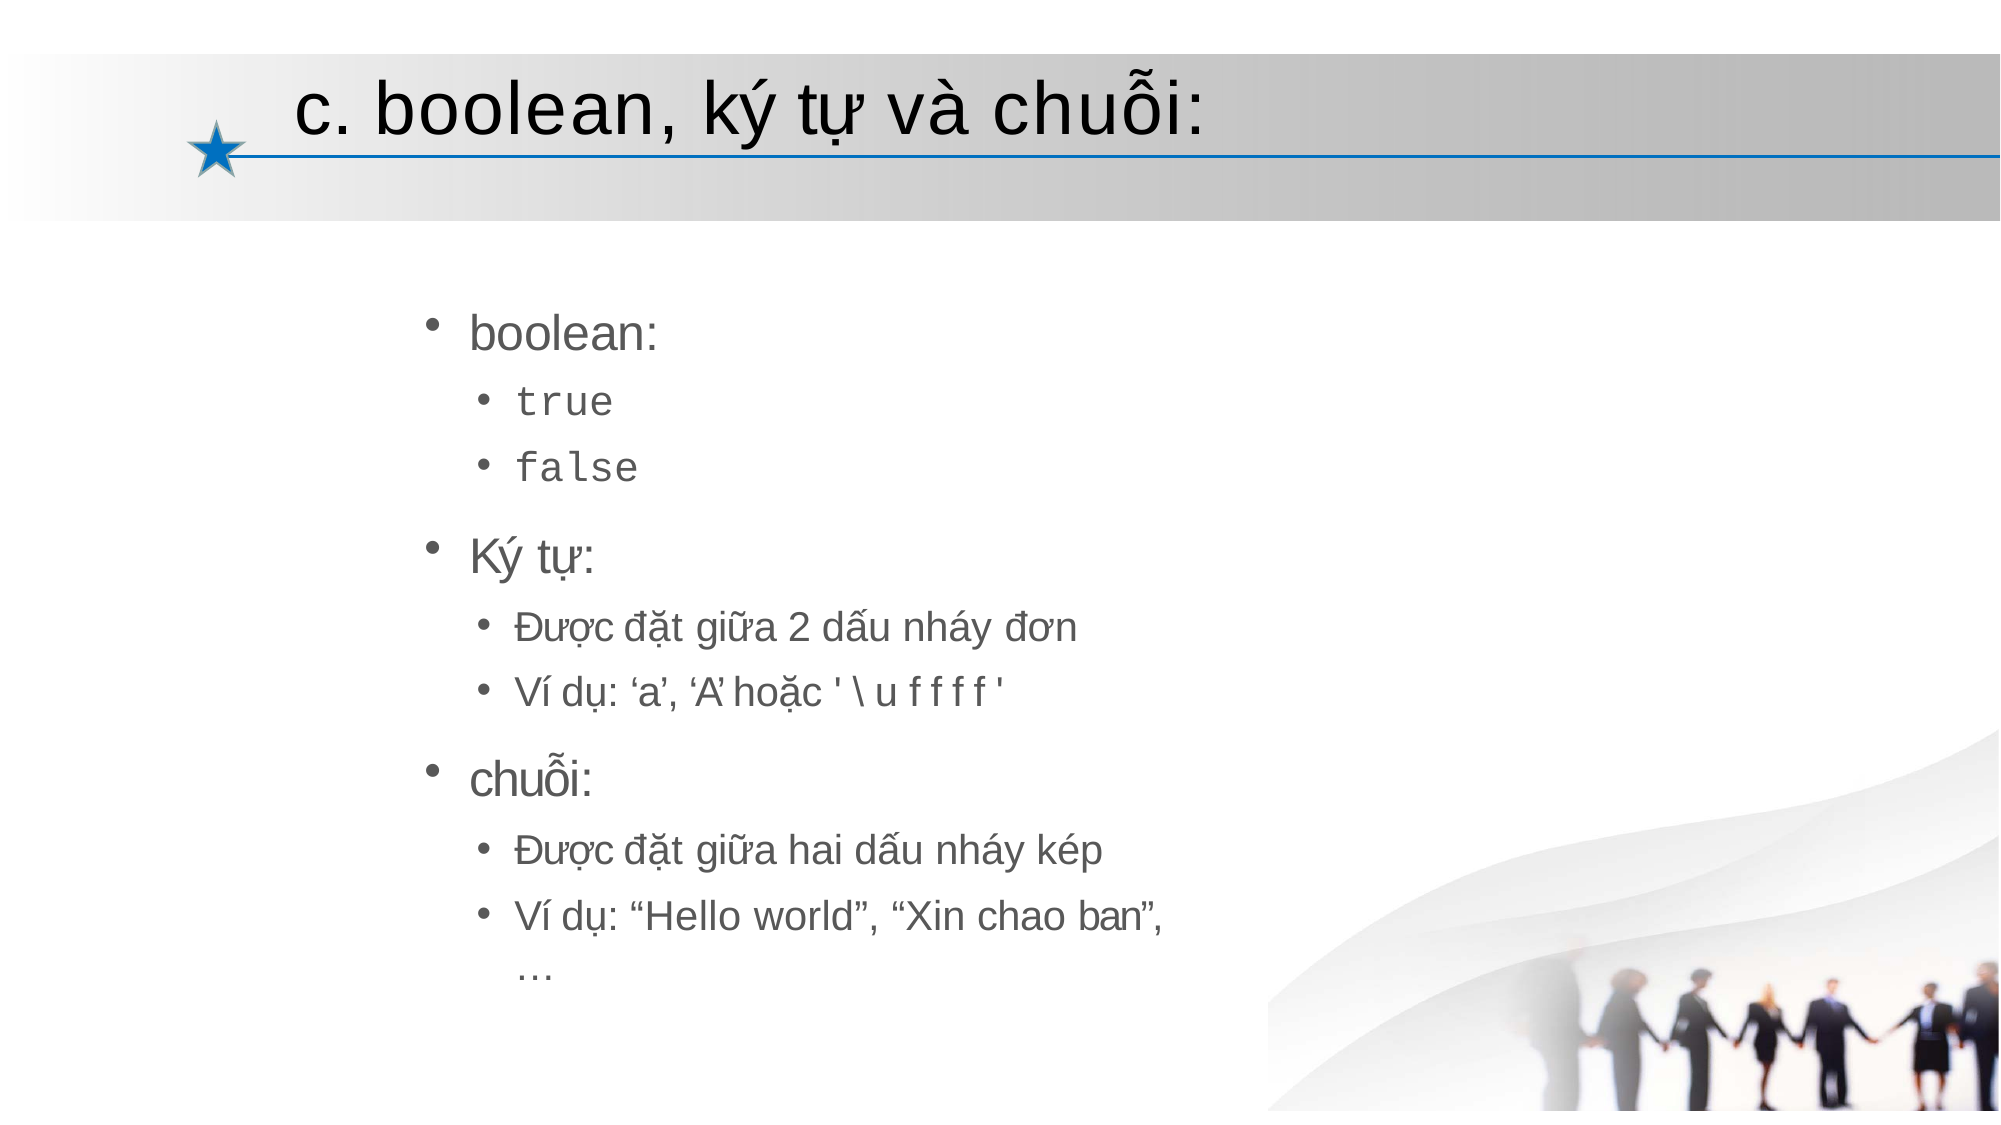

# c. boolean, ký tự và chuỗi:
boolean:
true
false
Ký tự:
Được đặt giữa 2 dấu nháy đơn
Ví dụ: ‘a’, ‘A’ hoặc '\uffff'
chuỗi:
Được đặt giữa hai dấu nháy kép
Ví dụ: “Hello world”, “Xin chao ban”,…
24